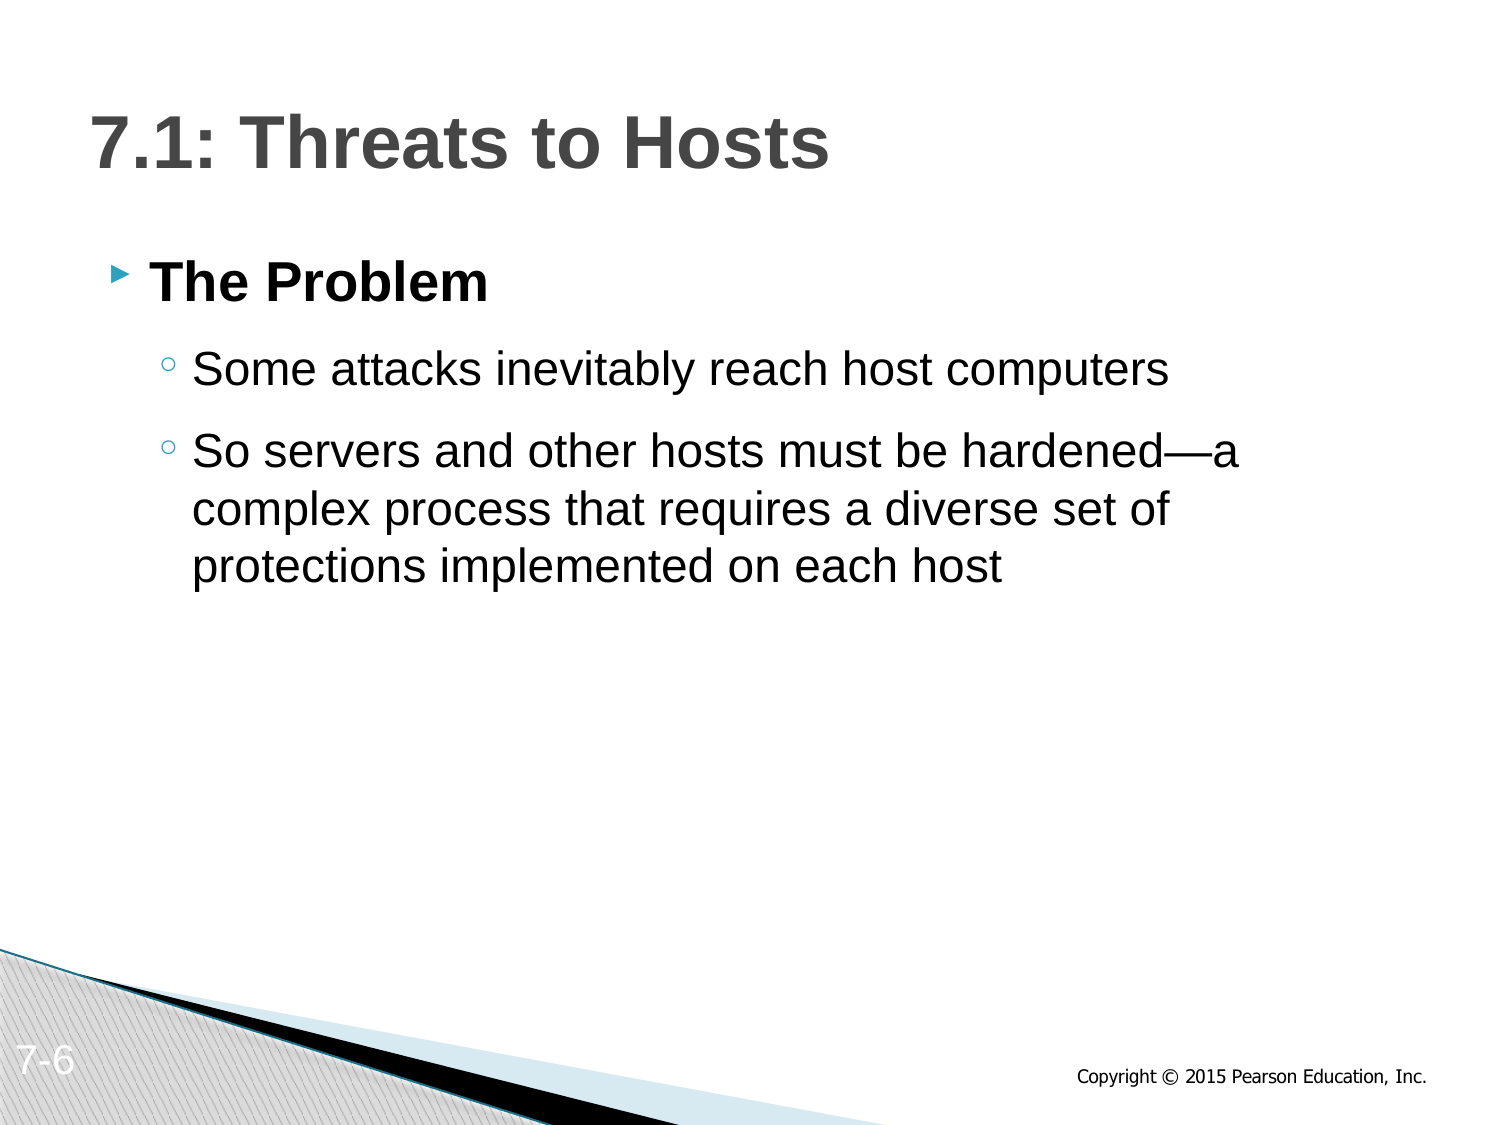

# 7.1: Threats to Hosts
The Problem
Some attacks inevitably reach host computers
So servers and other hosts must be hardened—a complex process that requires a diverse set of protections implemented on each host
7-6